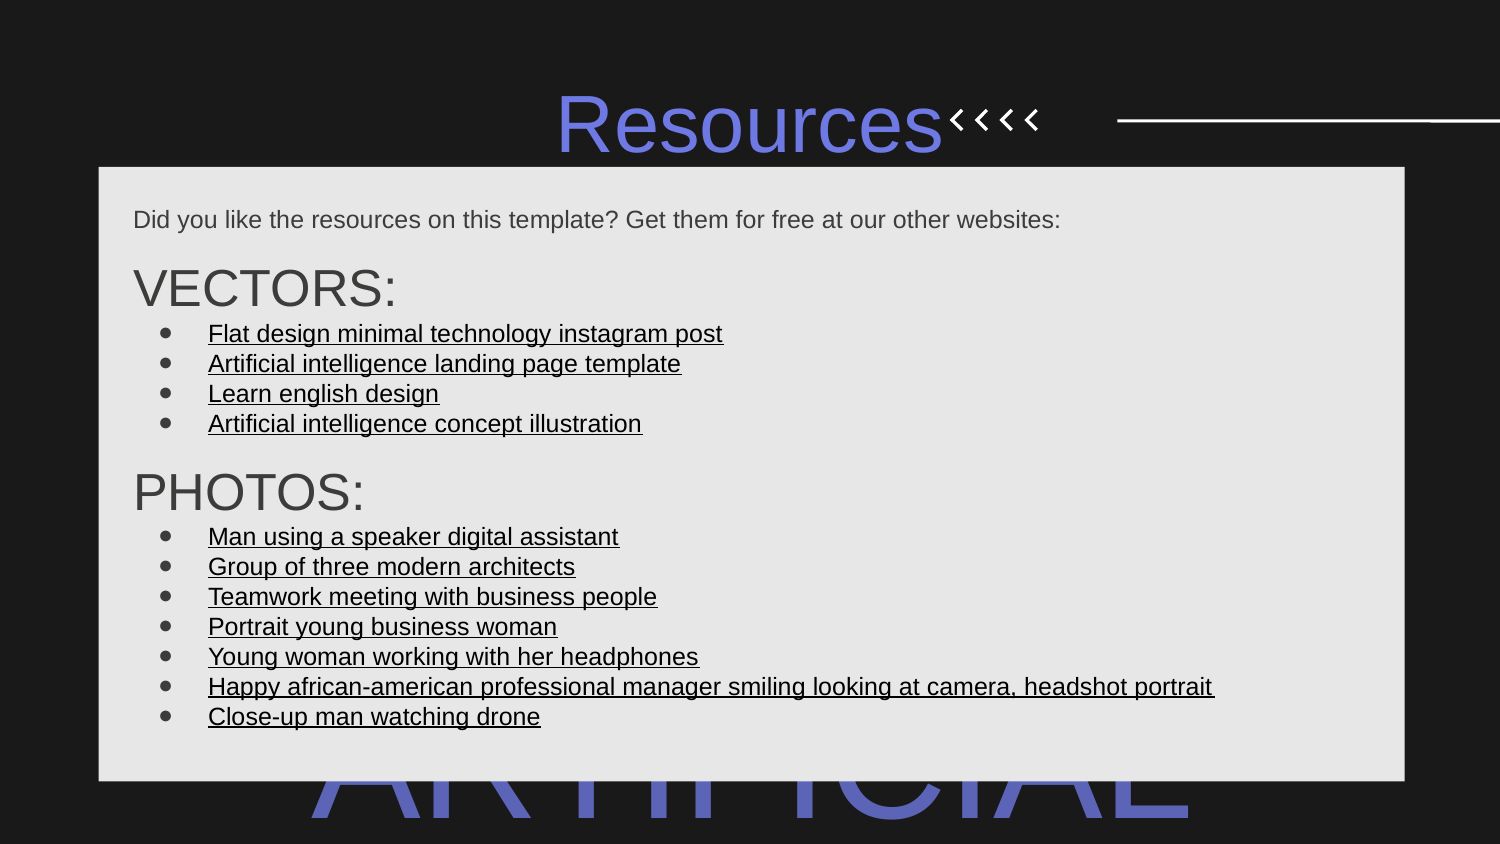

# Resources

Did you like the resources on this template? Get them for free at our other websites:
VECTORS:
Flat design minimal technology instagram post
Artificial intelligence landing page template
Learn english design
Artificial intelligence concept illustration
PHOTOS:
Man using a speaker digital assistant
Group of three modern architects
Teamwork meeting with business people
Portrait young business woman
Young woman working with her headphones
Happy african-american professional manager smiling looking at camera, headshot portrait
Close-up man watching drone